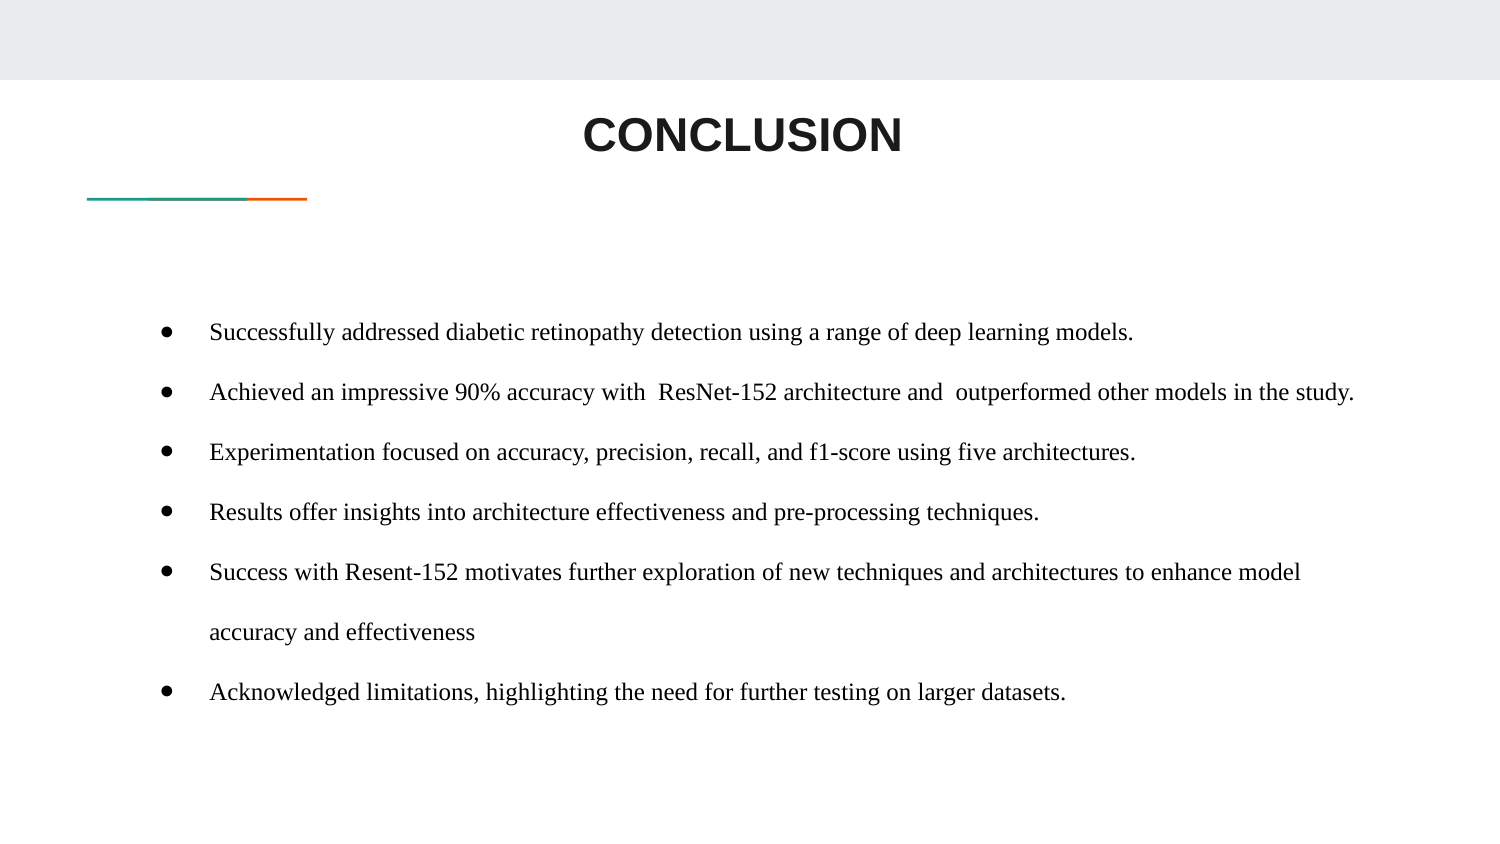

# CONCLUSION
Successfully addressed diabetic retinopathy detection using a range of deep learning models.
Achieved an impressive 90% accuracy with  ResNet-152 architecture and  outperformed other models in the study.
Experimentation focused on accuracy, precision, recall, and f1-score using five architectures.
Results offer insights into architecture effectiveness and pre-processing techniques.
Success with Resent-152 motivates further exploration of new techniques and architectures to enhance model accuracy and effectiveness
Acknowledged limitations, highlighting the need for further testing on larger datasets.